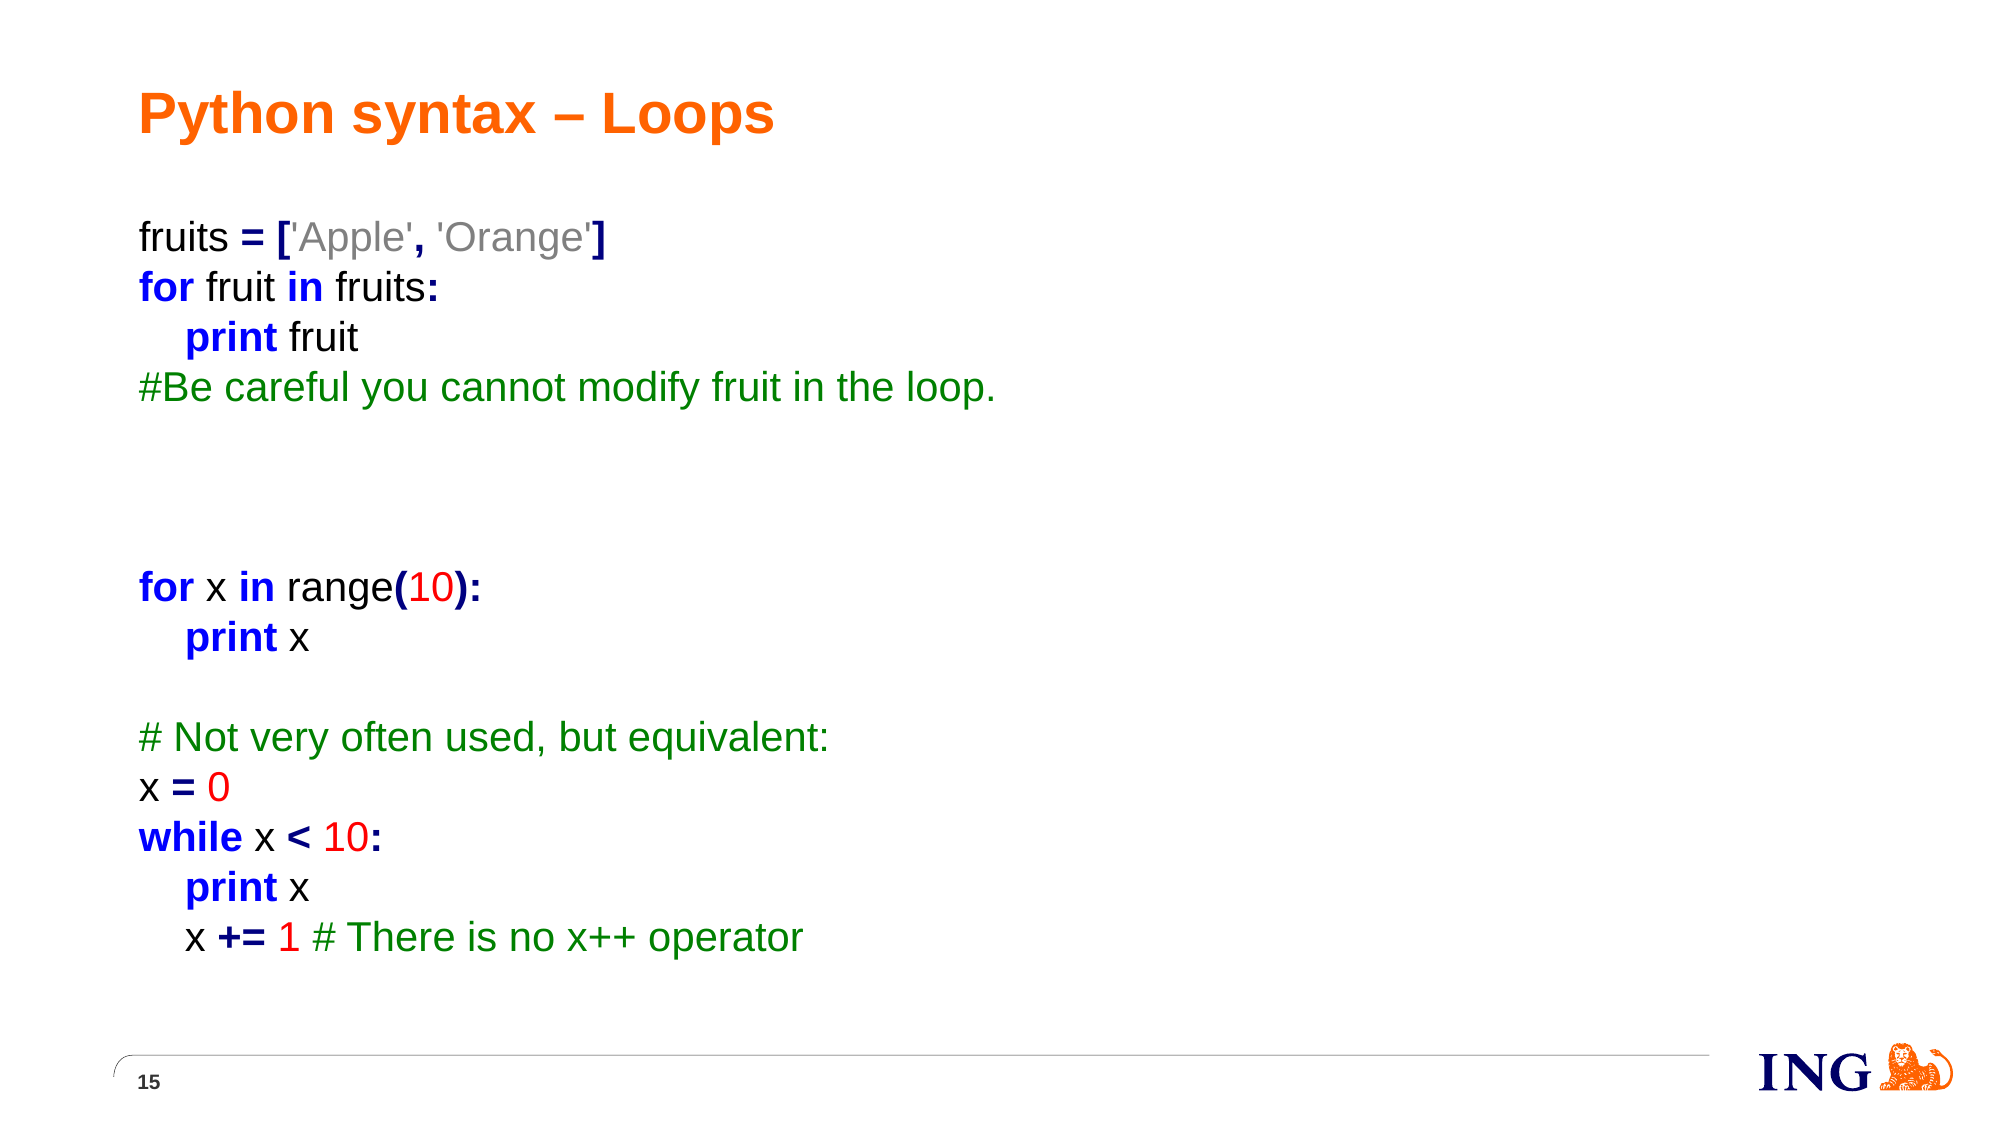

# Python syntax – Loops
fruits = ['Apple', 'Orange']
for fruit in fruits:
    print fruit
#Be careful you cannot modify fruit in the loop.

for x in range(10):
    print x

# Not very often used, but equivalent:
x = 0
while x < 10:
    print x
    x += 1 # There is no x++ operator
15